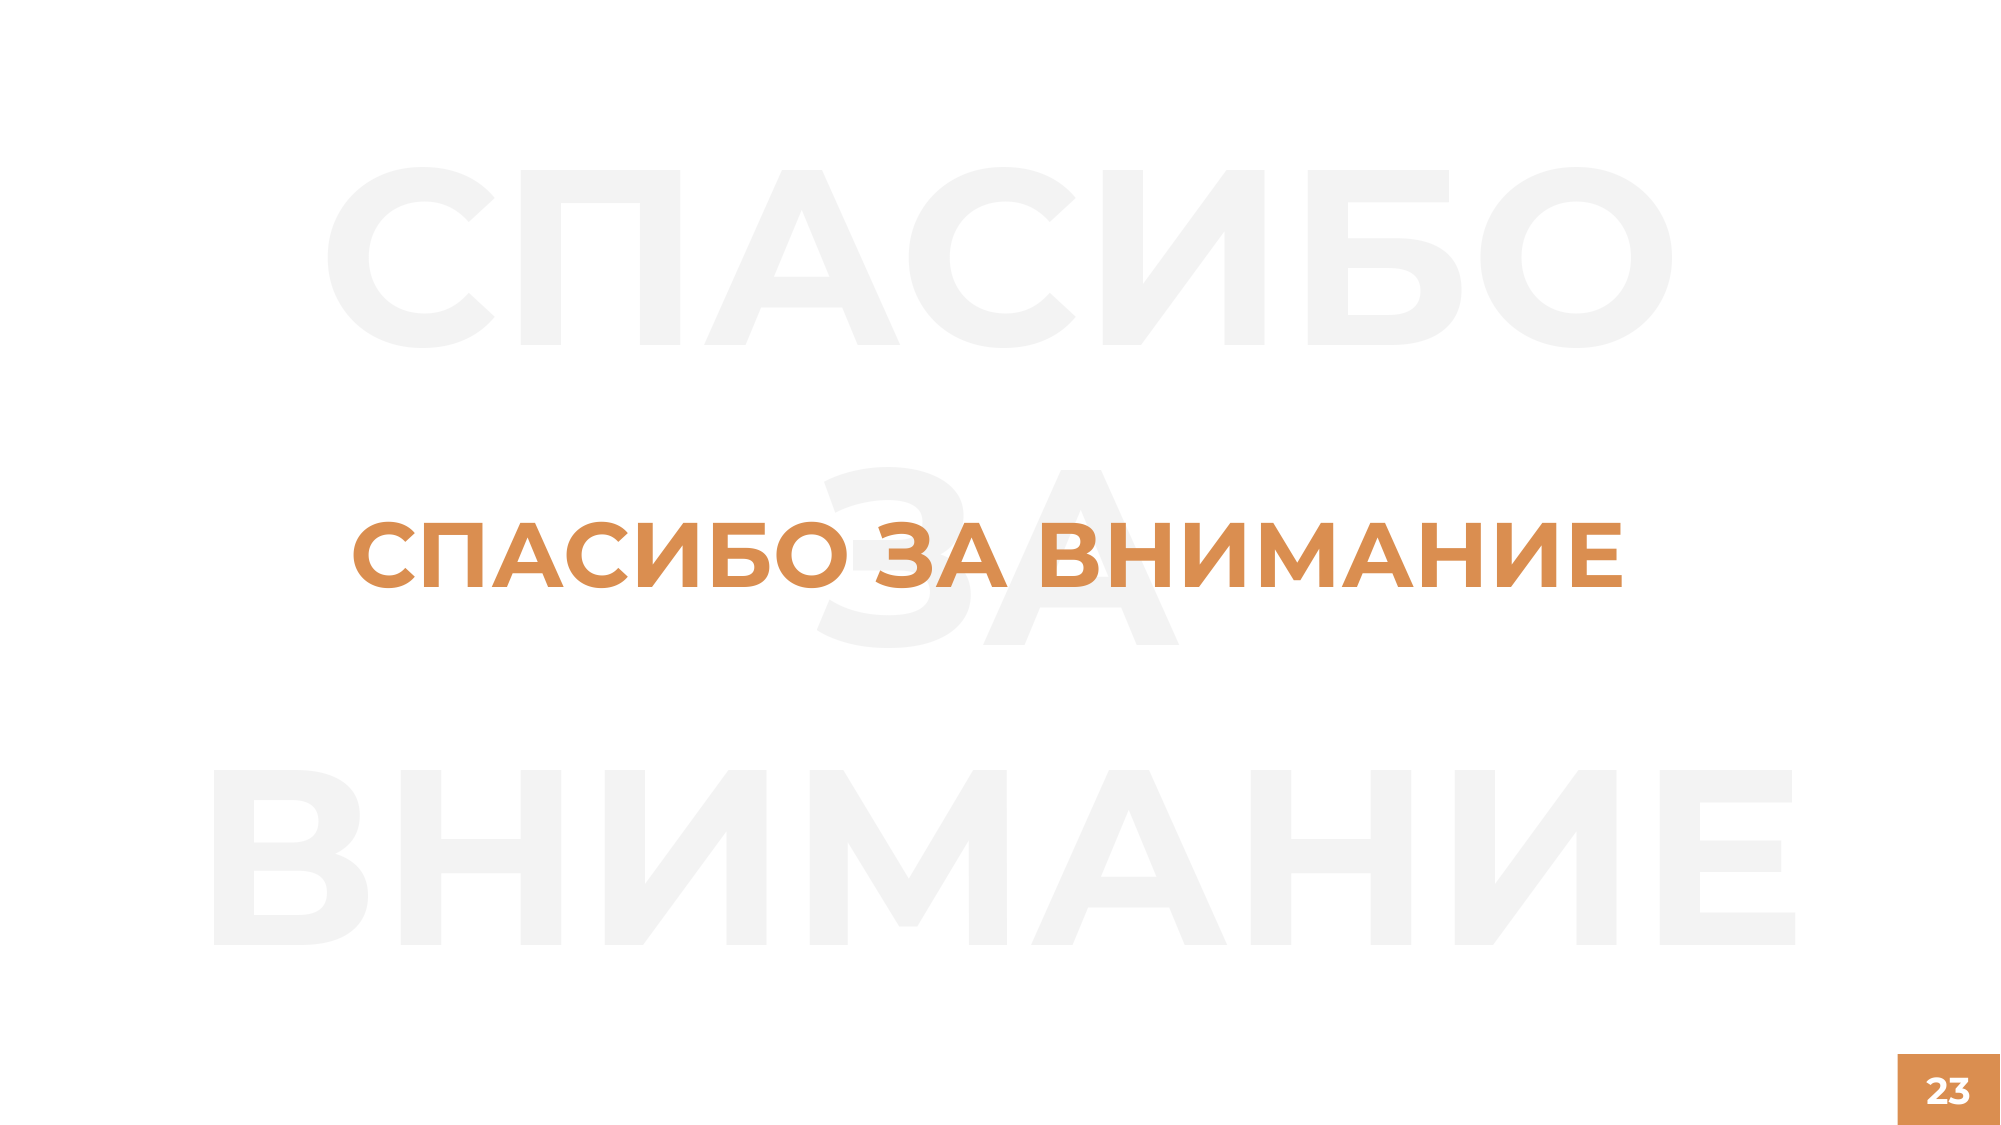

СПАСИБО
ЗА
ВНИМАНИЕ
СПАСИБО ЗА ВНИМАНИЕ
23